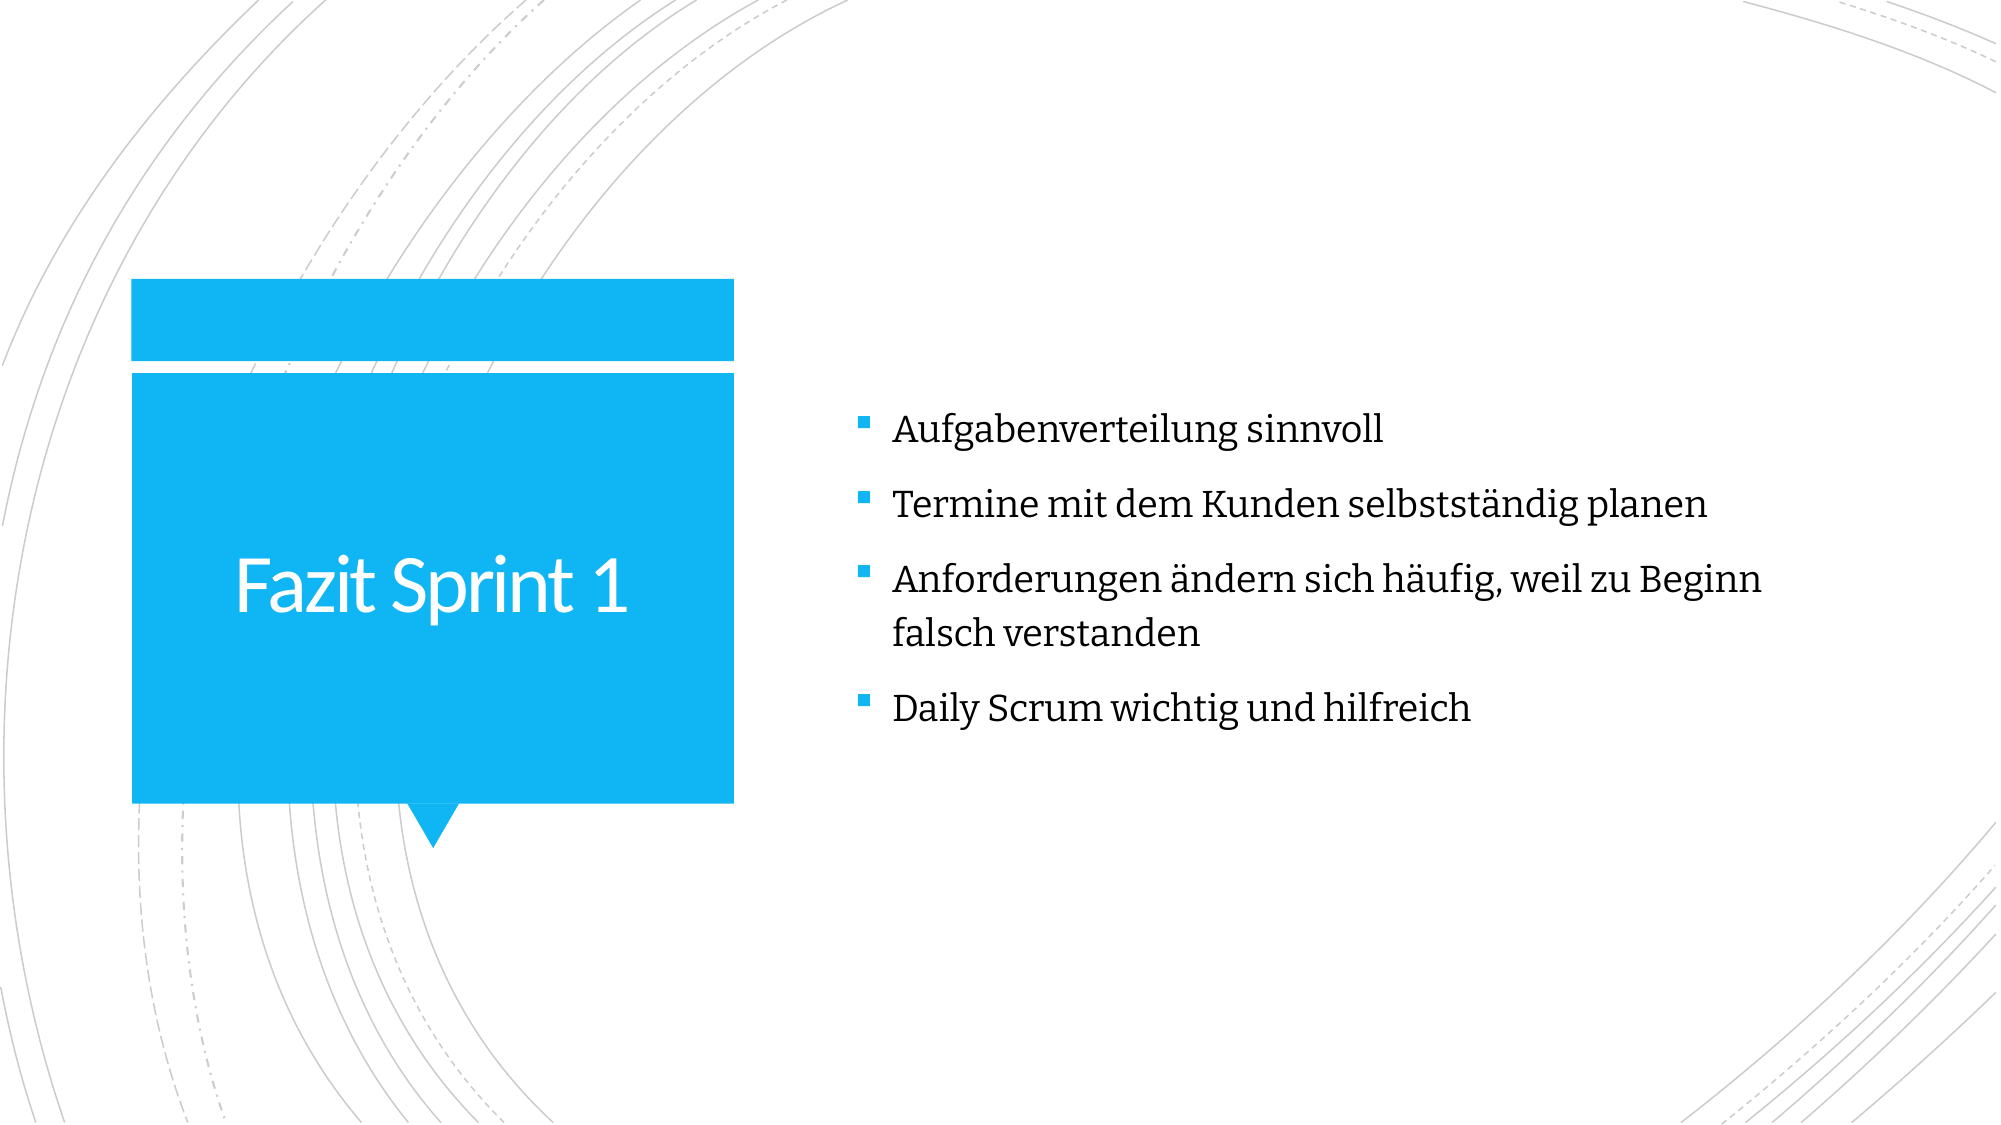

Aufgabenverteilung sinnvoll
Termine mit dem Kunden selbstständig planen
Anforderungen ändern sich häufig, weil zu Beginn falsch verstanden
Daily Scrum wichtig und hilfreich
# Fazit Sprint 1